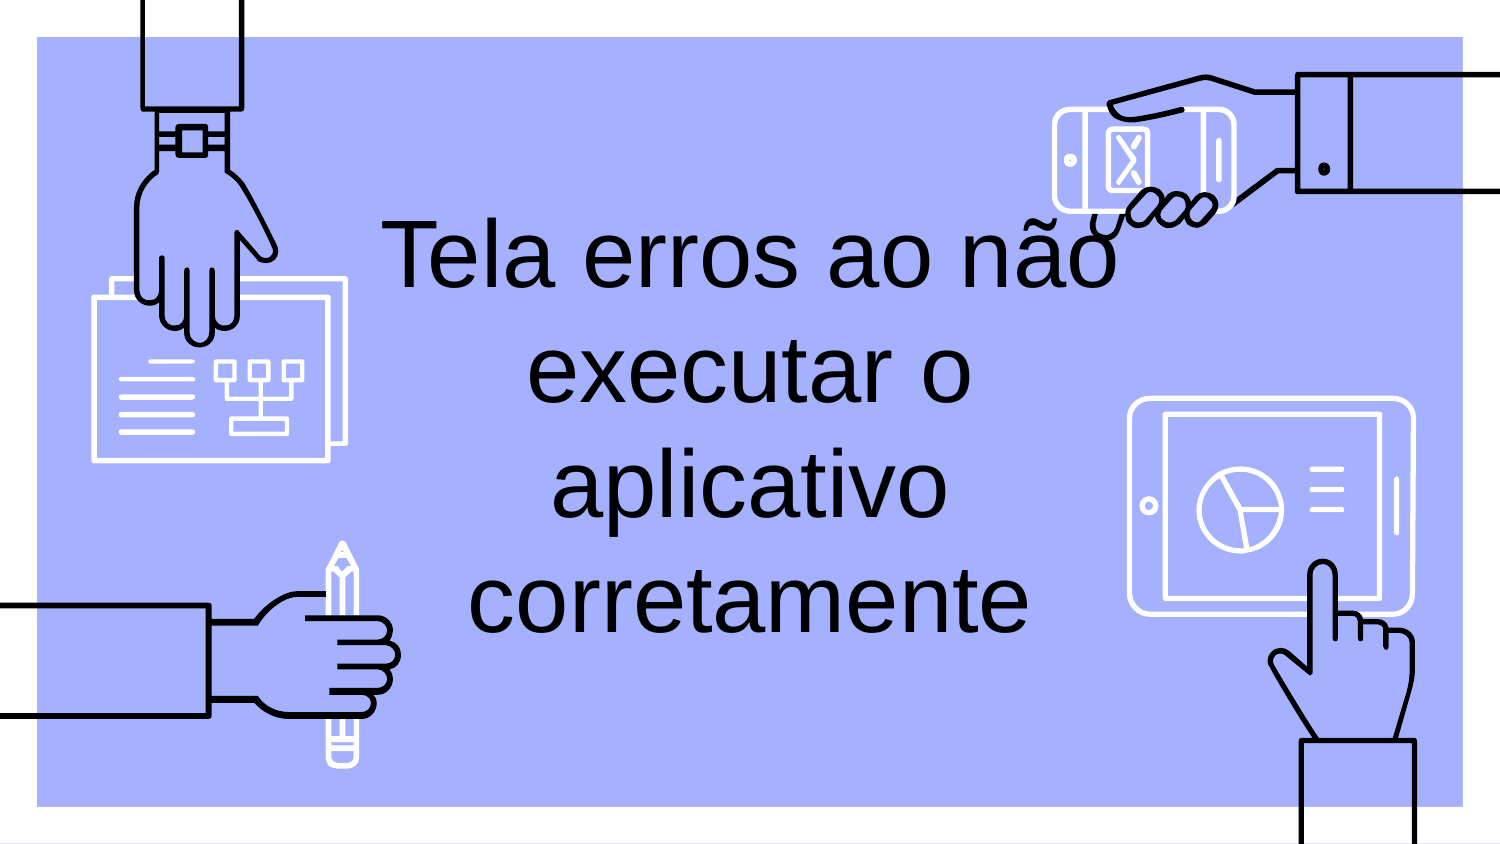

# Tela erros ao não executar o aplicativo corretamente